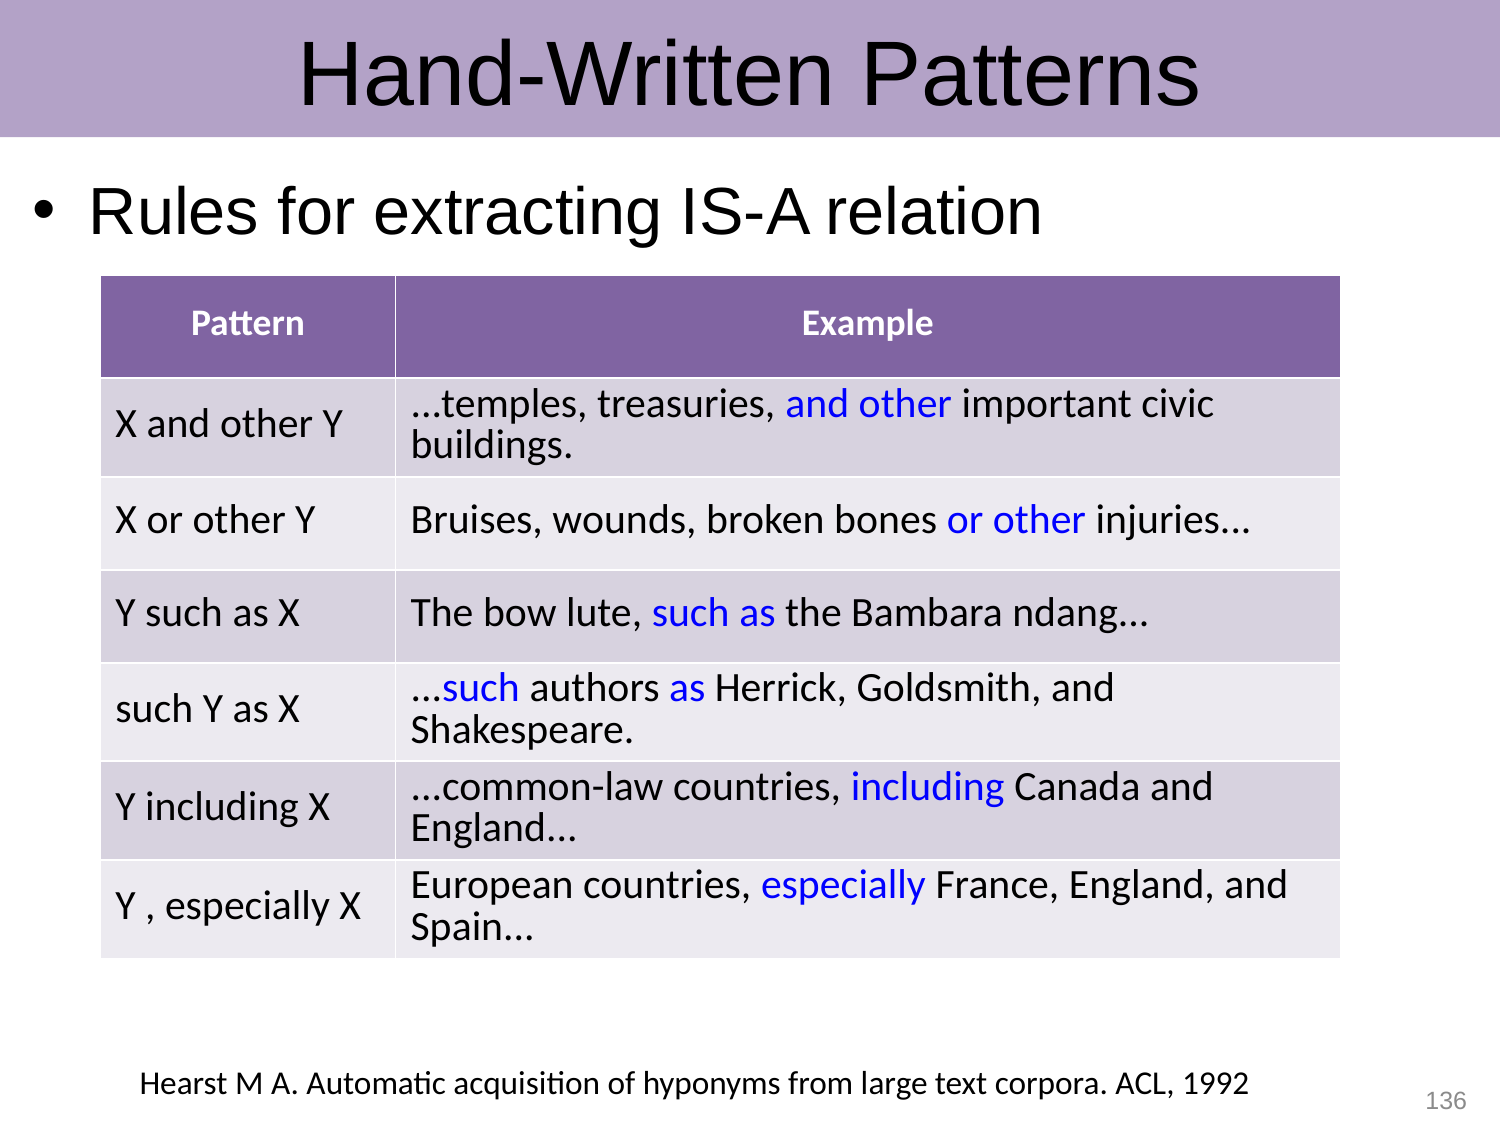

# Hand-Written Patterns
Rules for extracting IS-A relation

| Pattern | Example |
| --- | --- |
| X and other Y | ...temples, treasuries, and other important civic buildings. |
| X or other Y | Bruises, wounds, broken bones or other injuries... |
| Y such as X | The bow lute, such as the Bambara ndang... |
| such Y as X | ...such authors as Herrick, Goldsmith, and Shakespeare. |
| Y including X | ...common-law countries, including Canada and England... |
| Y , especially X | European countries, especially France, England, and Spain... |
Hearst M A. Automatic acquisition of hyponyms from large text corpora. ACL, 1992
136